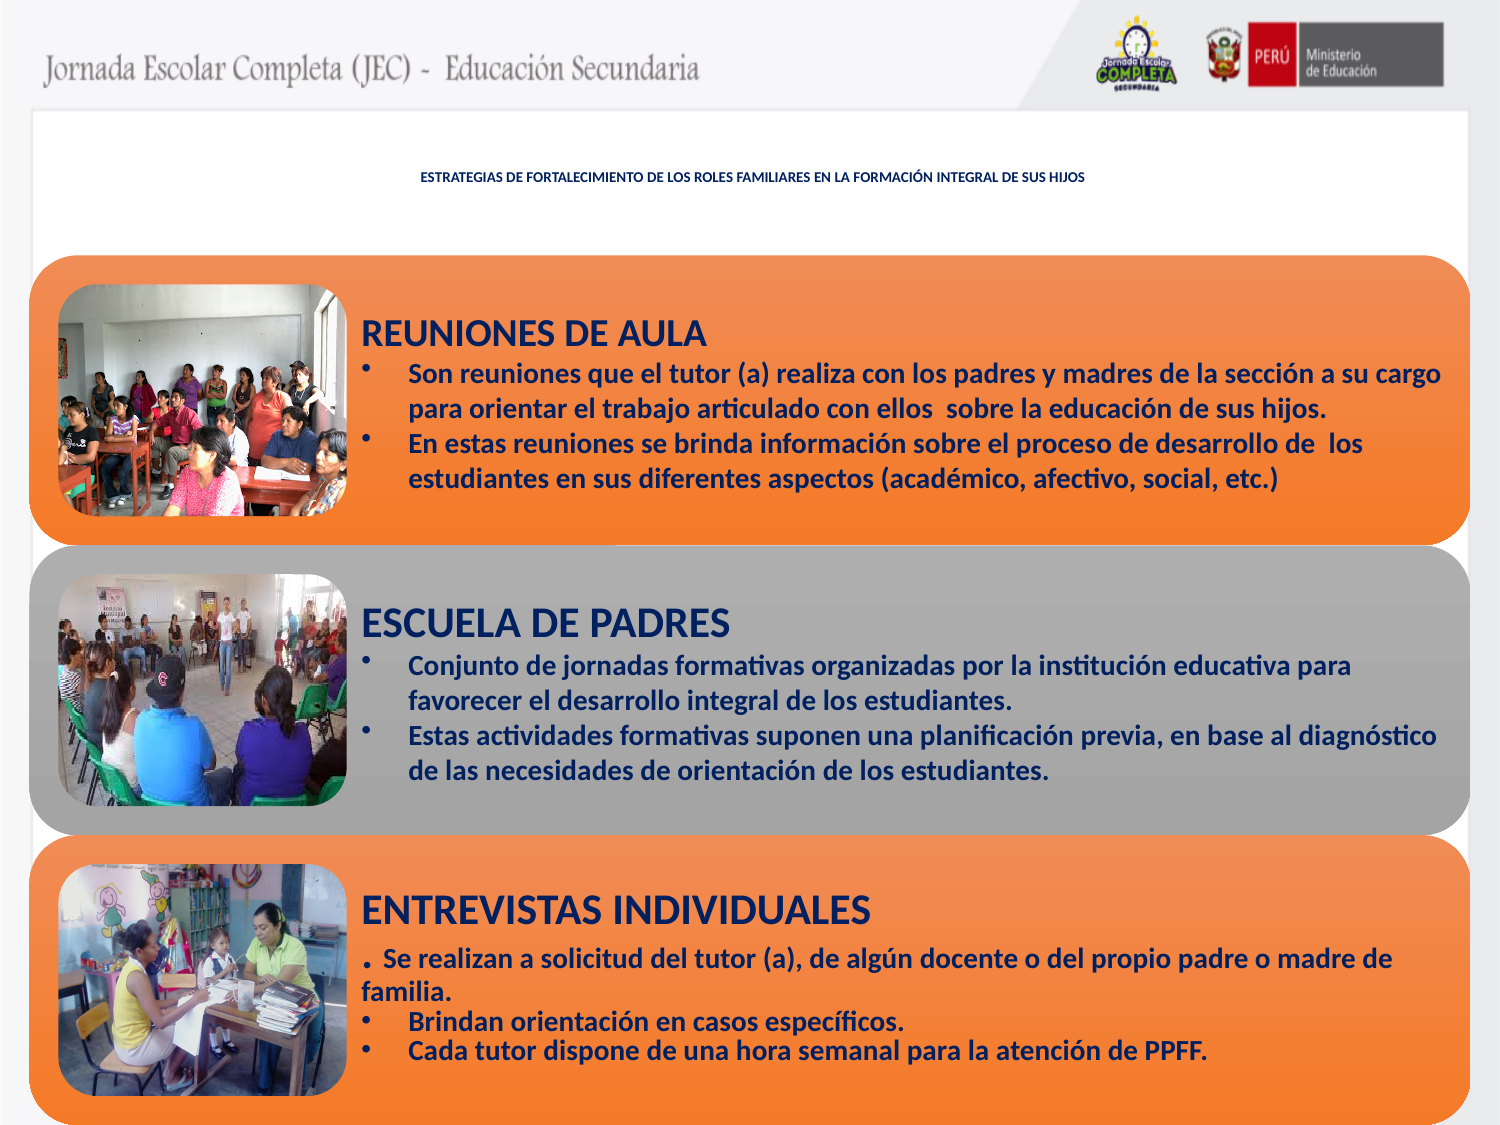

# ESTRATEGIAS DE FORTALECIMIENTO DE LOS ROLES FAMILIARES EN LA FORMACIÓN INTEGRAL DE SUS HIJOS
REUNIONES DE AULA
Son reuniones que el tutor (a) realiza con los padres y madres de la sección a su cargo para orientar el trabajo articulado con ellos  sobre la educación de sus hijos.
En estas reuniones se brinda información sobre el proceso de desarrollo de  los estudiantes en sus diferentes aspectos (académico, afectivo, social, etc.)
ESCUELA DE PADRES
Conjunto de jornadas formativas organizadas por la institución educativa para favorecer el desarrollo integral de los estudiantes.
Estas actividades formativas suponen una planificación previa, en base al diagnóstico de las necesidades de orientación de los estudiantes.
ENTREVISTAS INDIVIDUALES
. Se realizan a solicitud del tutor (a), de algún docente o del propio padre o madre de familia.
Brindan orientación en casos específicos.
Cada tutor dispone de una hora semanal para la atención de PPFF.